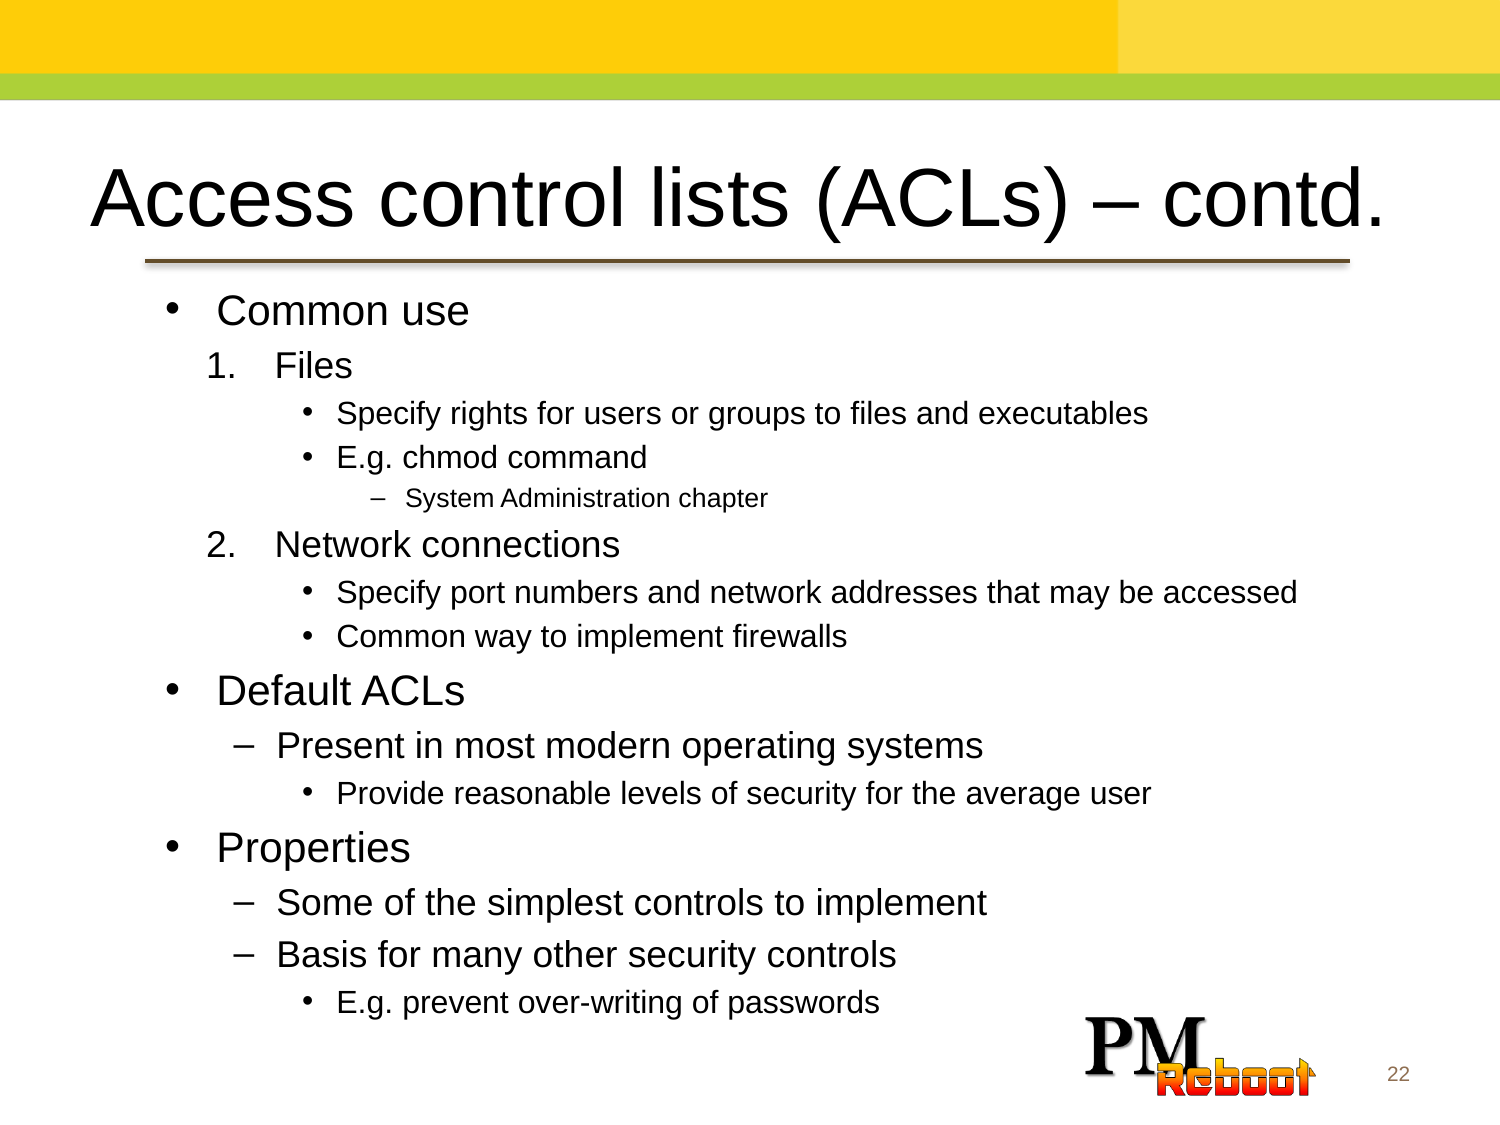

Access control lists (ACLs) – contd.
Common use
Files
Specify rights for users or groups to files and executables
E.g. chmod command
System Administration chapter
Network connections
Specify port numbers and network addresses that may be accessed
Common way to implement firewalls
Default ACLs
Present in most modern operating systems
Provide reasonable levels of security for the average user
Properties
Some of the simplest controls to implement
Basis for many other security controls
E.g. prevent over-writing of passwords
22